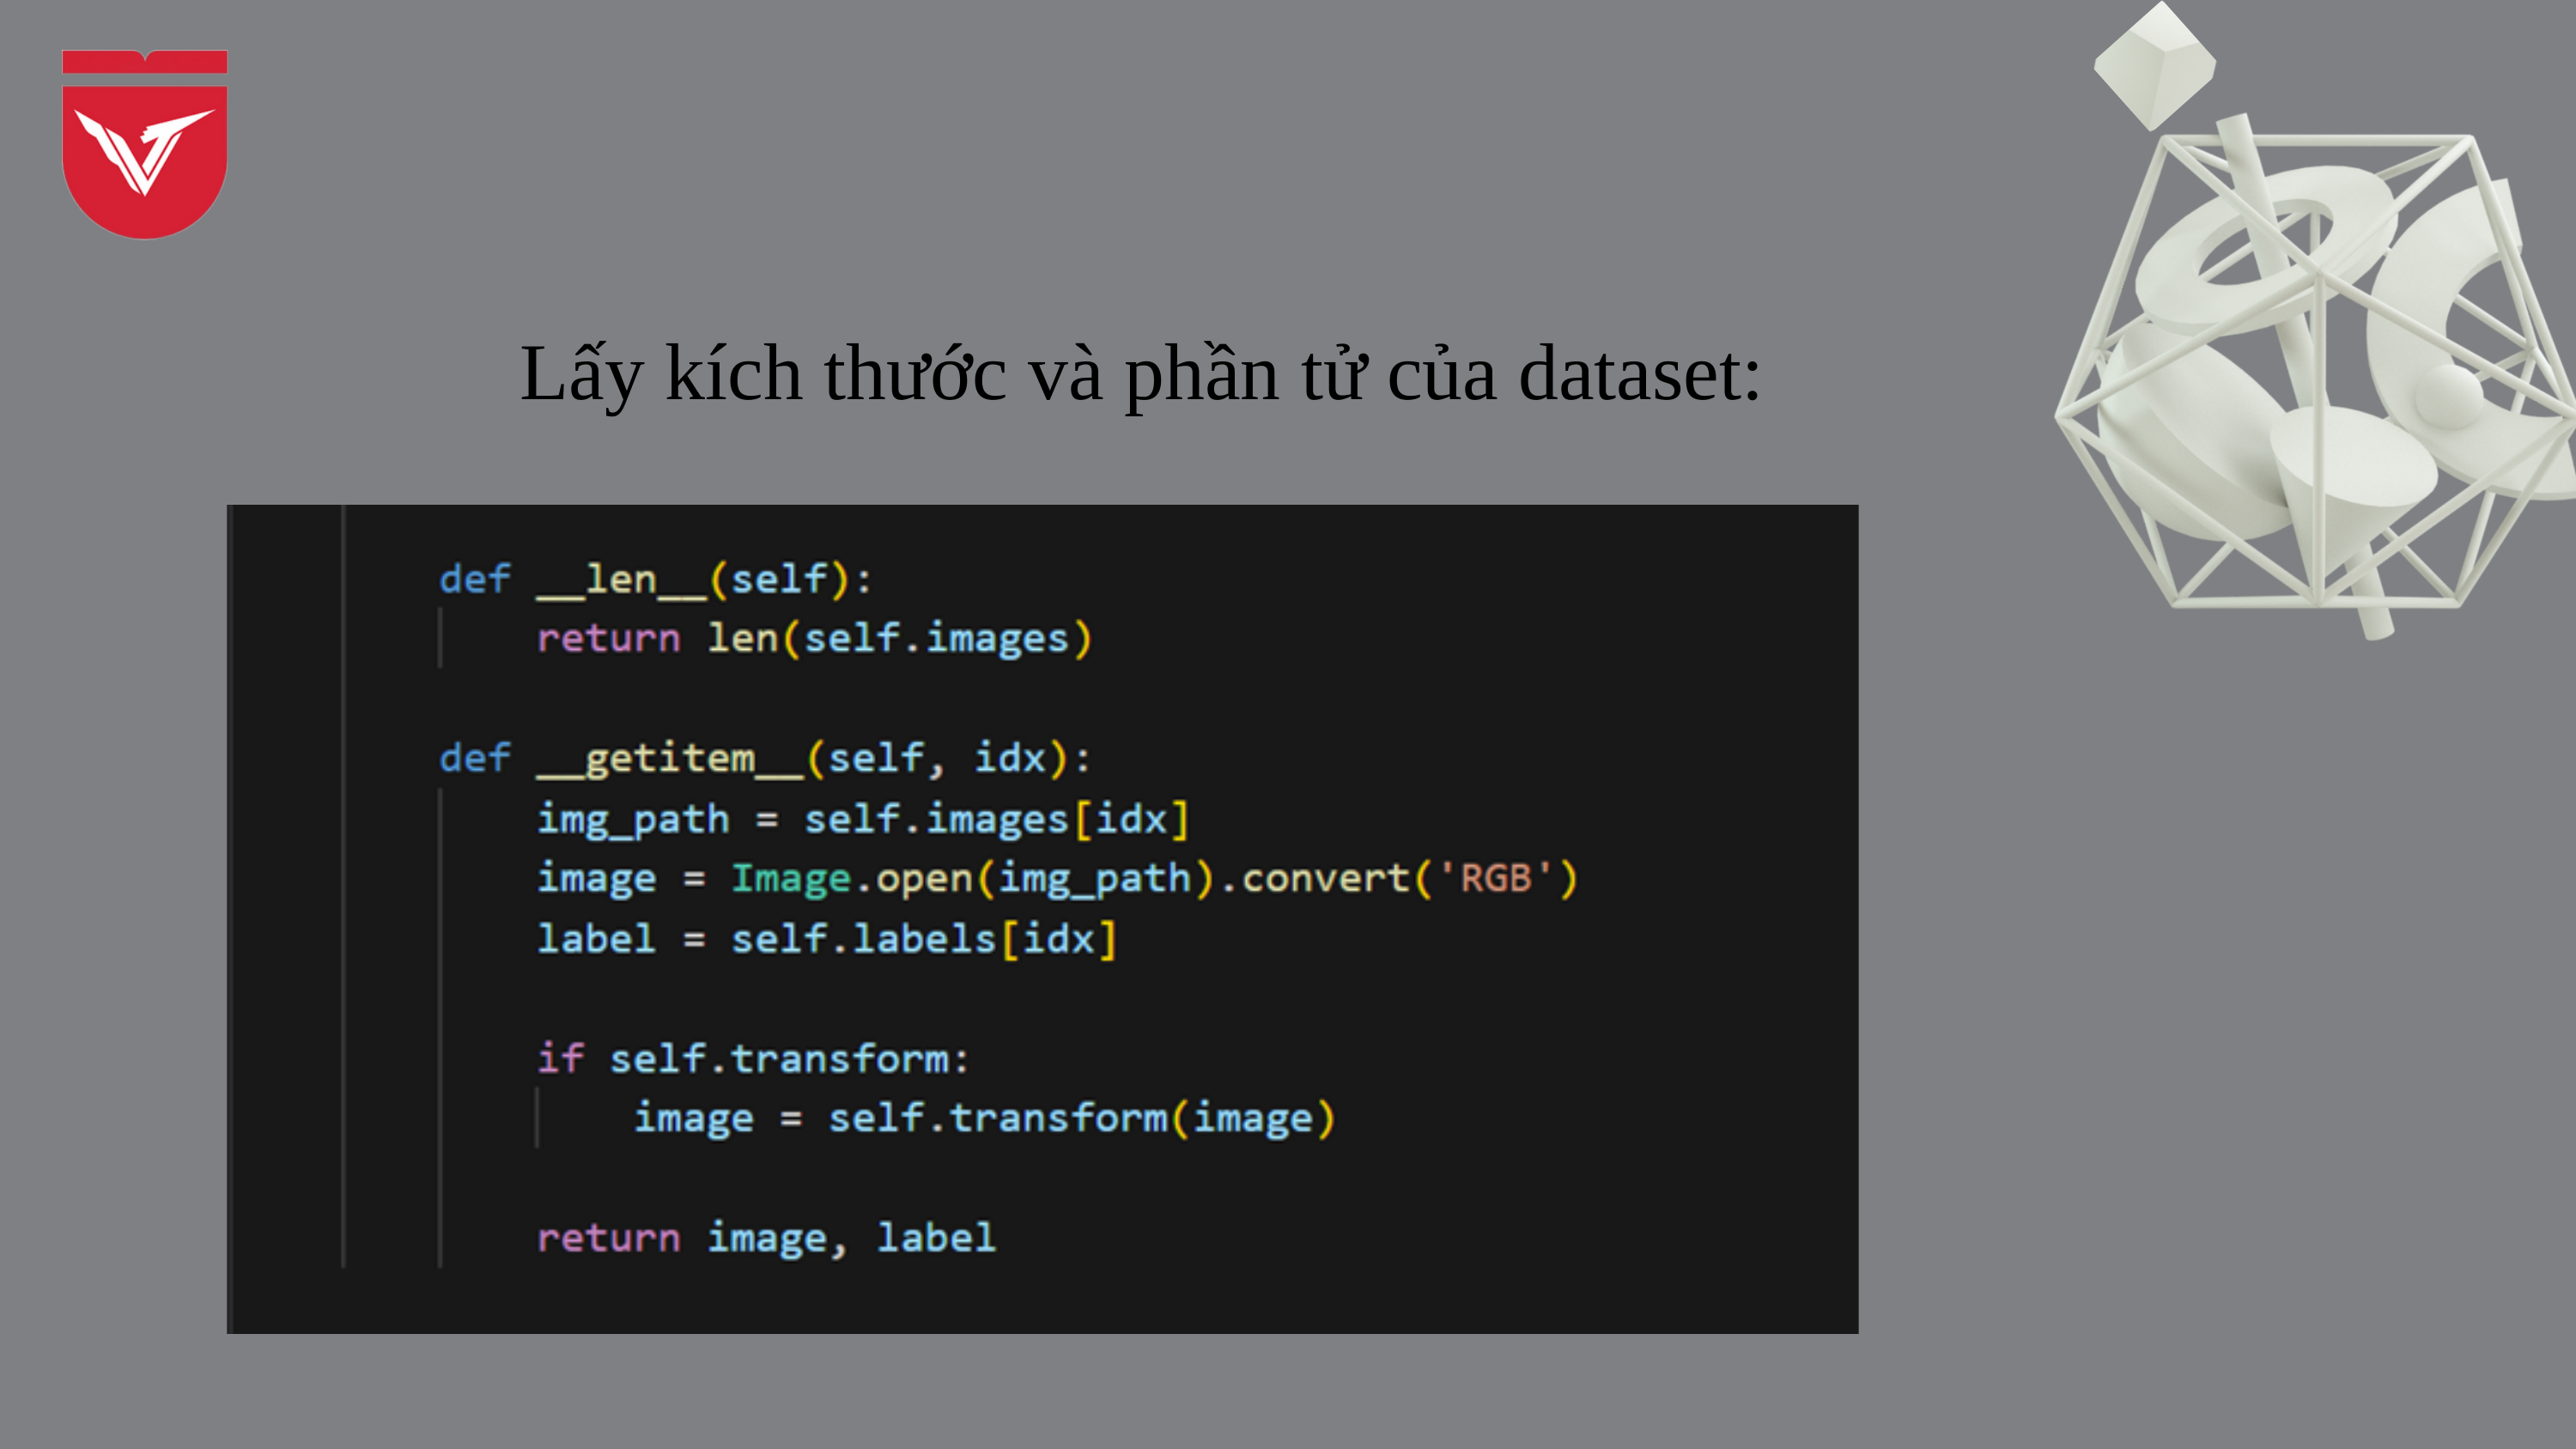

Lấy kích thước và phần tử của dataset: